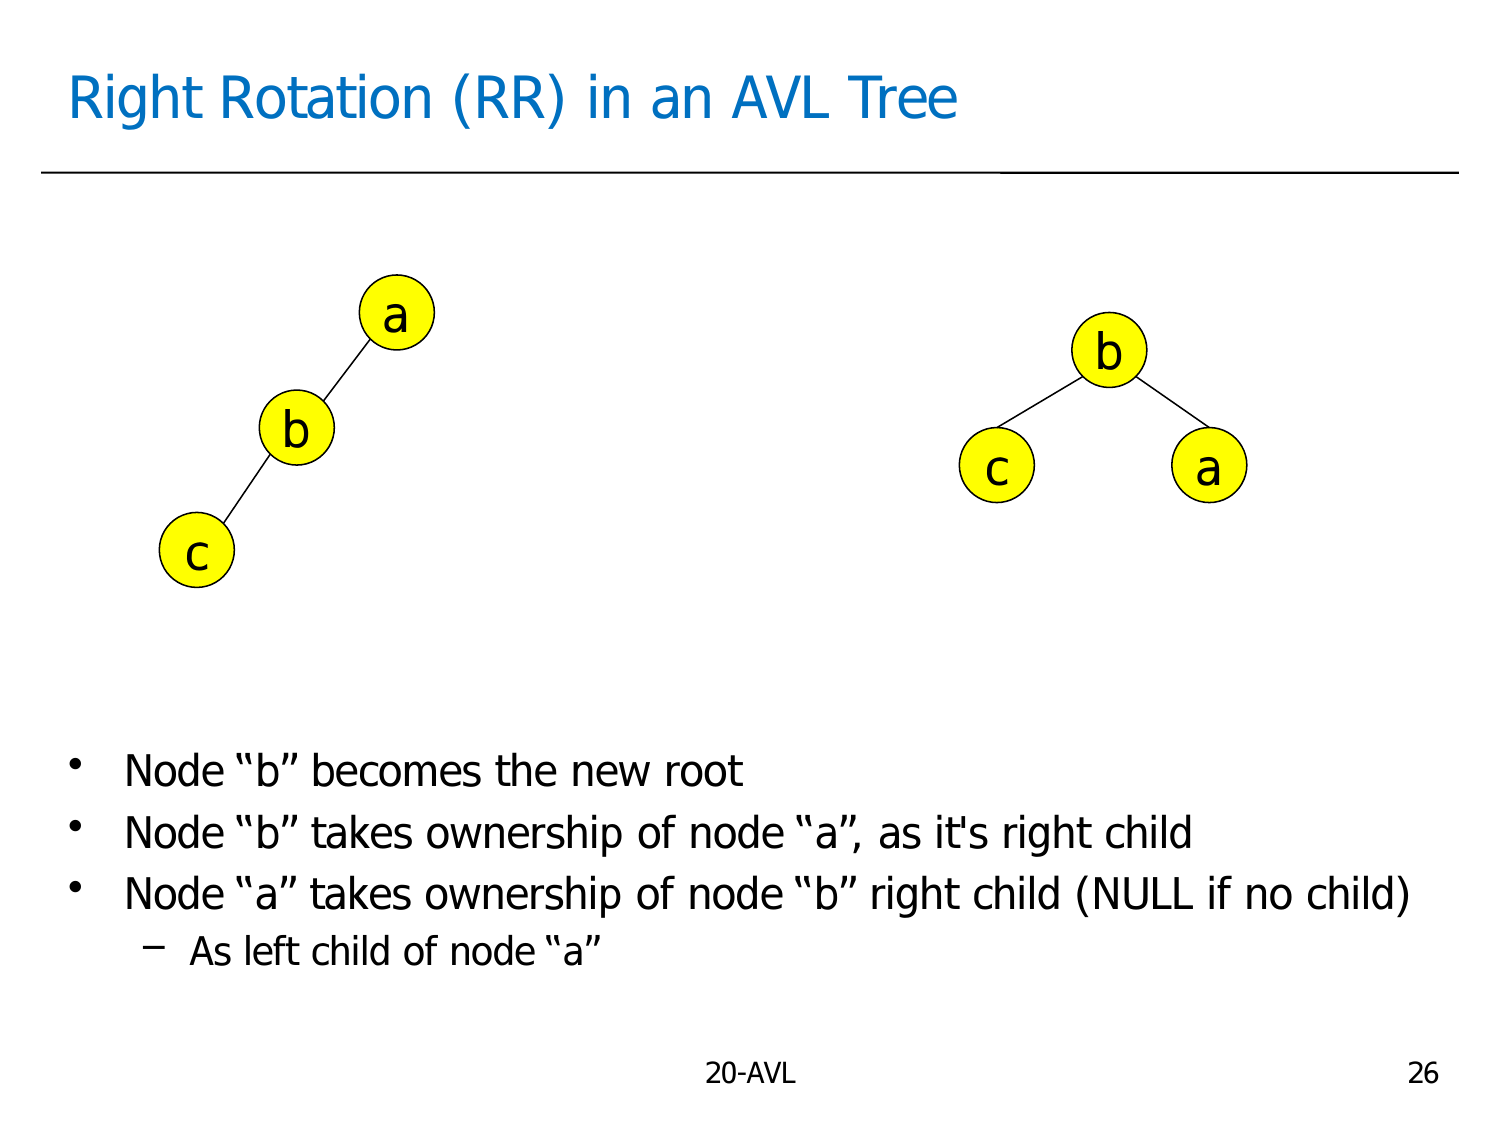

# Right Rotation (RR) in an AVL Tree

Node “b” becomes the new root
Node “b” takes ownership of node “a”, as it's right child
Node “a” takes ownership of node “b” right child (NULL if no child)
As left child of node “a”

a
b
b
c
a
c
20-AVL
26